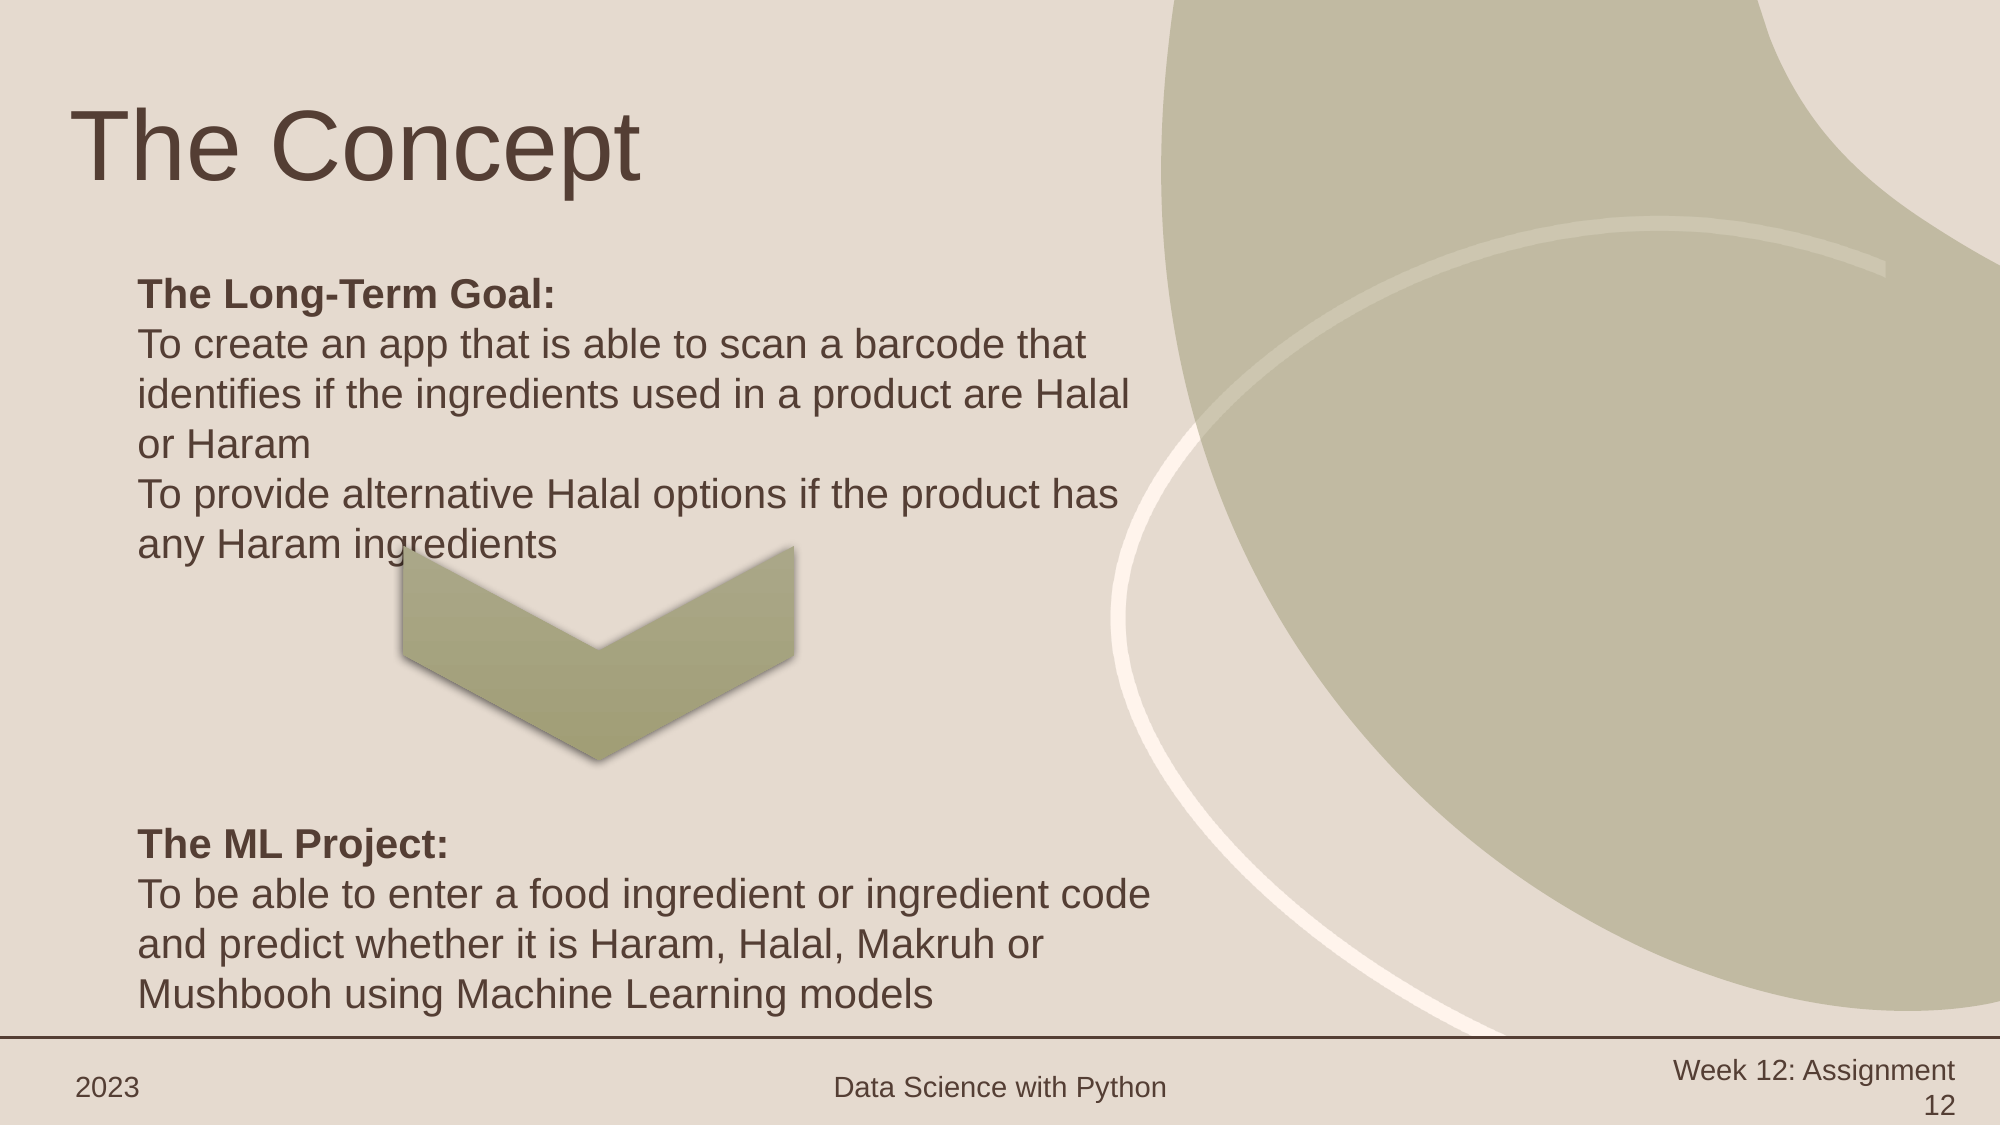

The Concept
The Long-Term Goal:
To create an app that is able to scan a barcode that identifies if the ingredients used in a product are Halal or Haram
To provide alternative Halal options if the product has any Haram ingredients

The ML Project:
To be able to enter a food ingredient or ingredient code and predict whether it is Haram, Halal, Makruh or Mushbooh using Machine Learning models

2023
Data Science with Python
Week 12: Assignment 12